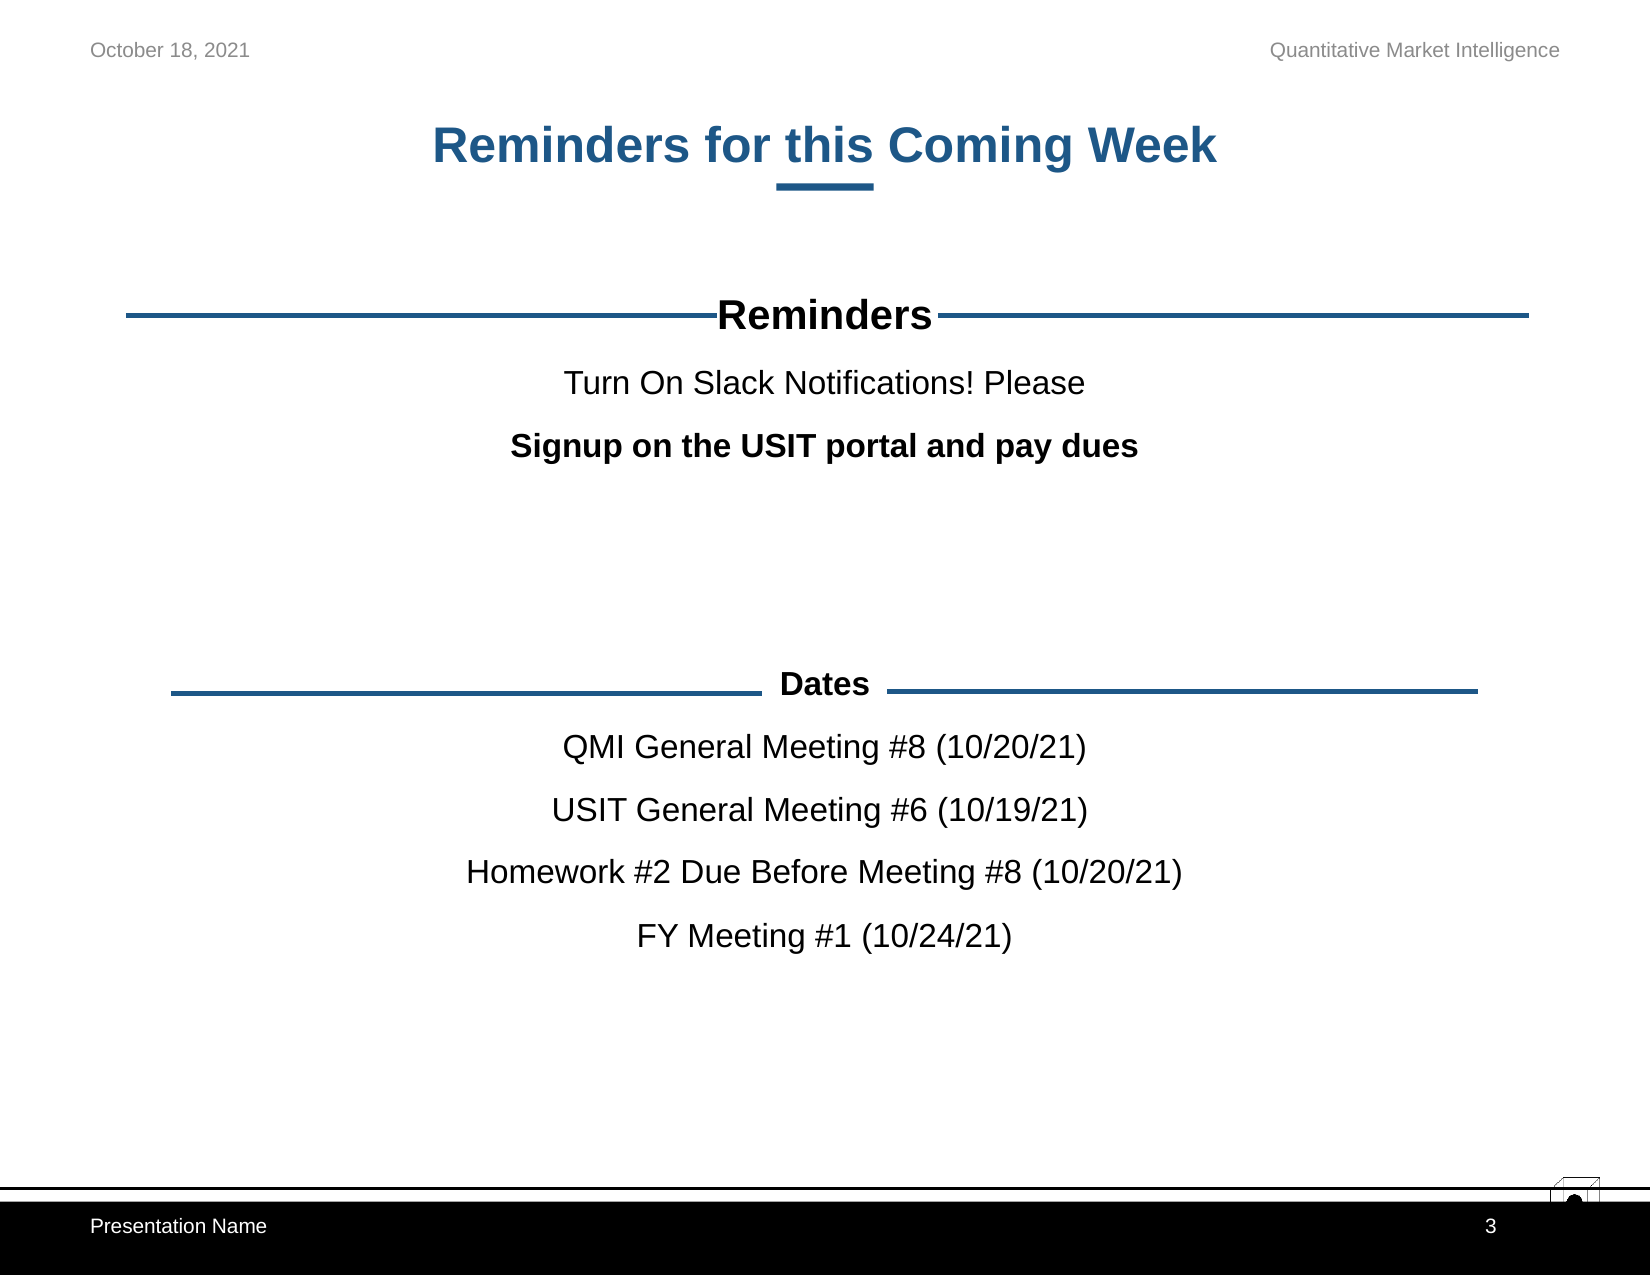

October 18, 2021
# Reminders for this Coming Week
Reminders
Turn On Slack Notifications! Please
Signup on the USIT portal and pay dues

Dates
QMI General Meeting #8 (10/20/21)
USIT General Meeting #6 (10/19/21)
Homework #2 Due Before Meeting #8 (10/20/21)
FY Meeting #1 (10/24/21)
3